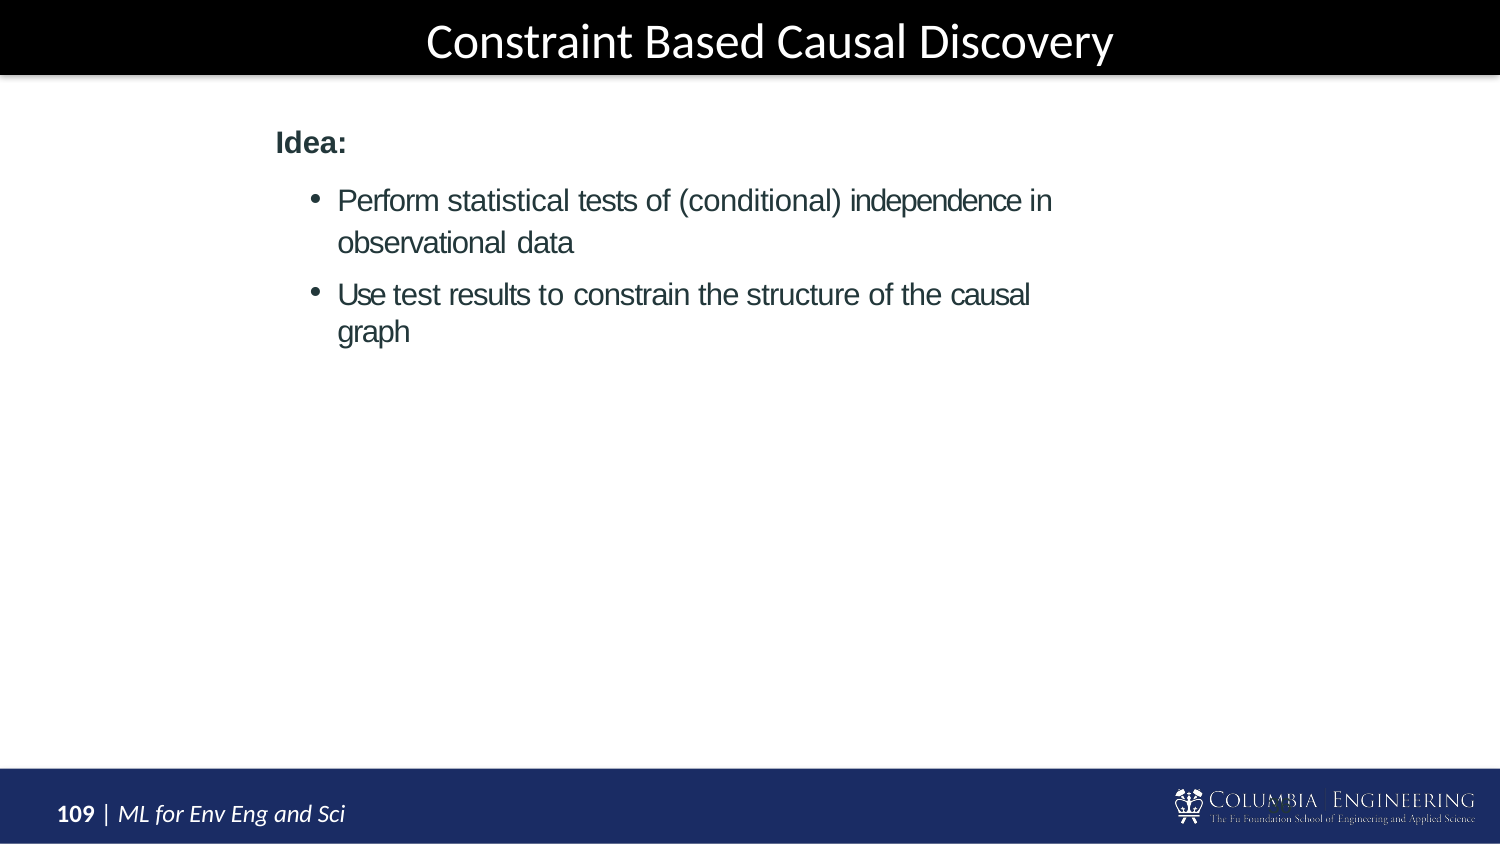

# Constraint Based Causal Discovery
Idea:
Perform statistical tests of (conditional) independence in  observational data
Use test results to constrain the structure of the causal graph

36